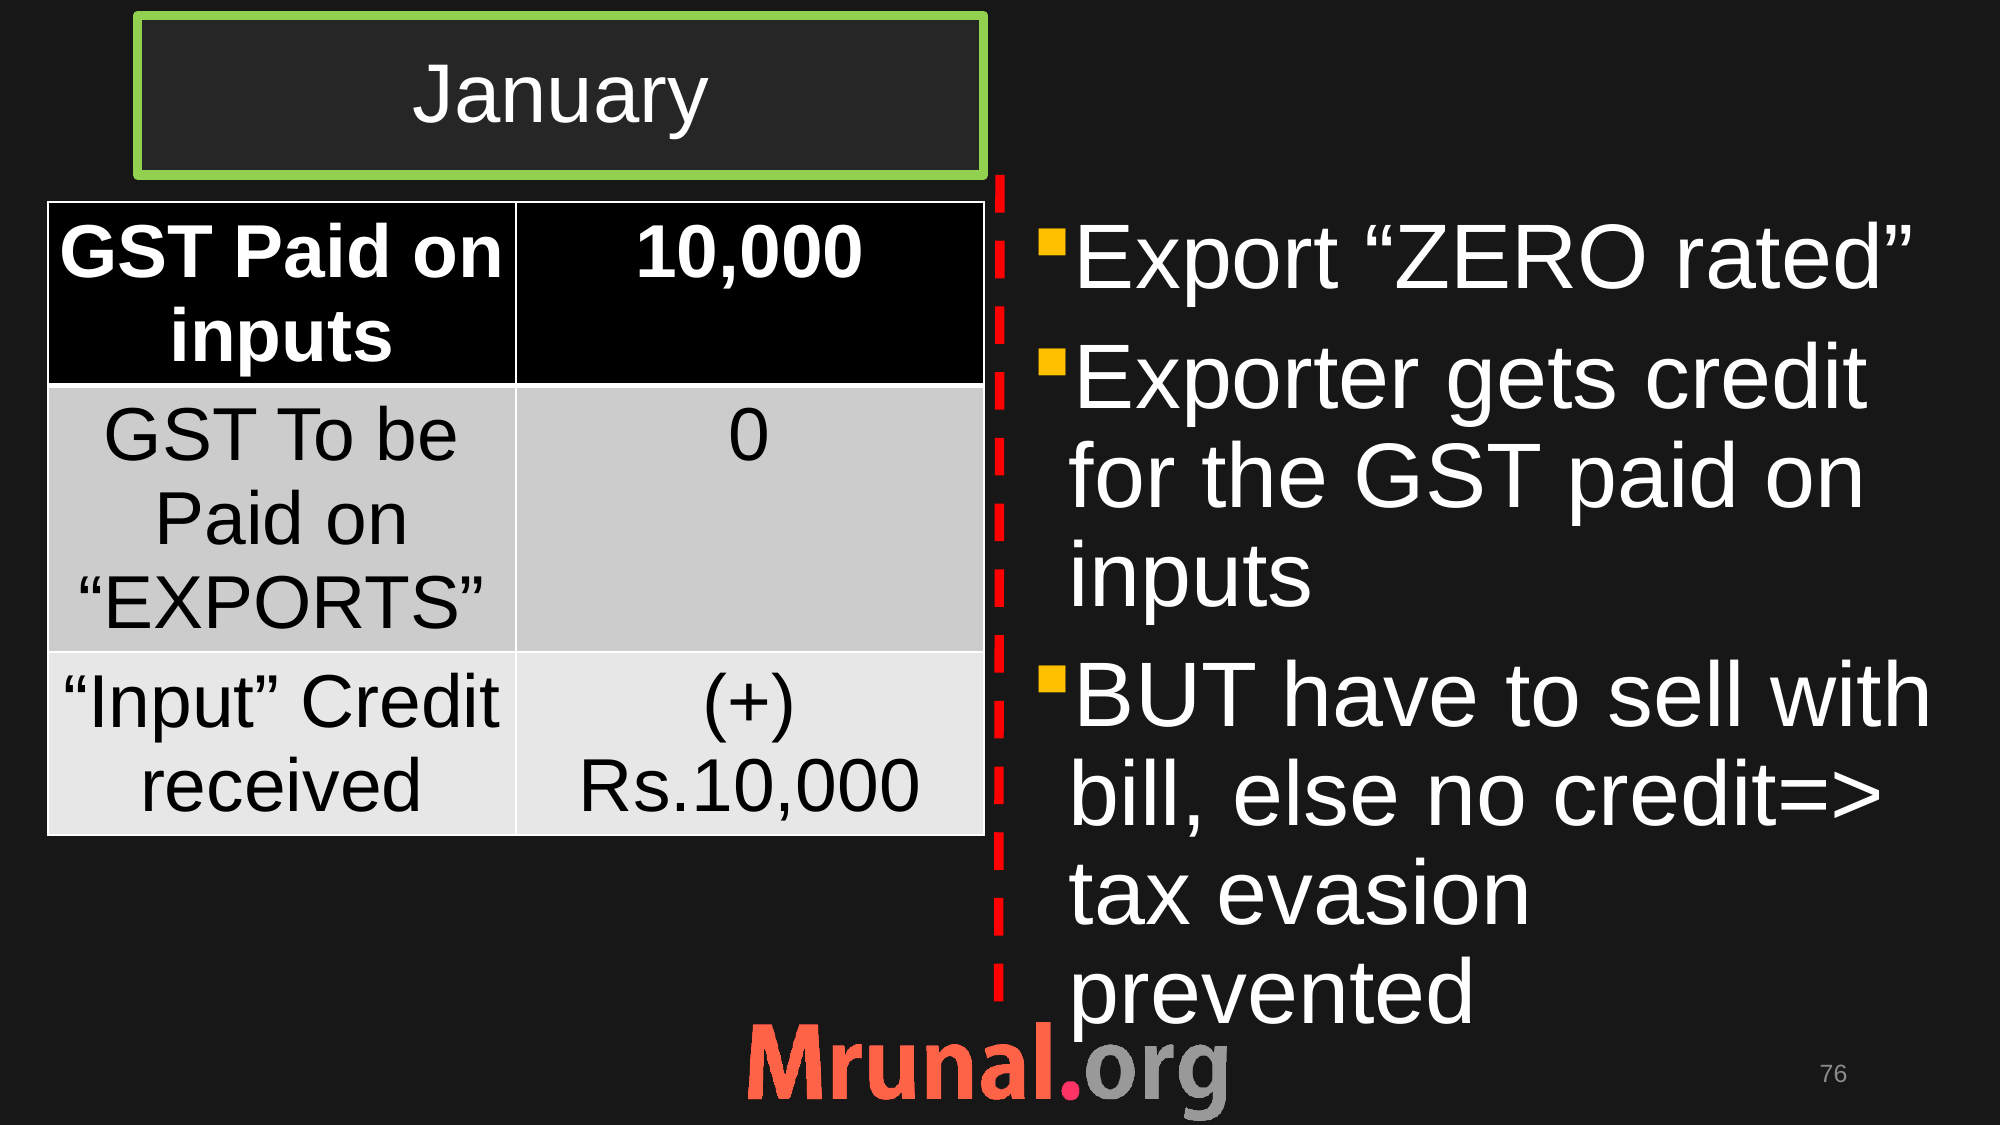

January

| GST Paid on inputs | 10,000 |
| --- | --- |
| GST To be Paid on “EXPORTS” | 0 |
| “Input” Credit received | (+) Rs.10,000 |
Export “ZERO rated”
Exporter gets credit for the GST paid on inputs
BUT have to sell with bill, else no credit=> tax evasion prevented

76